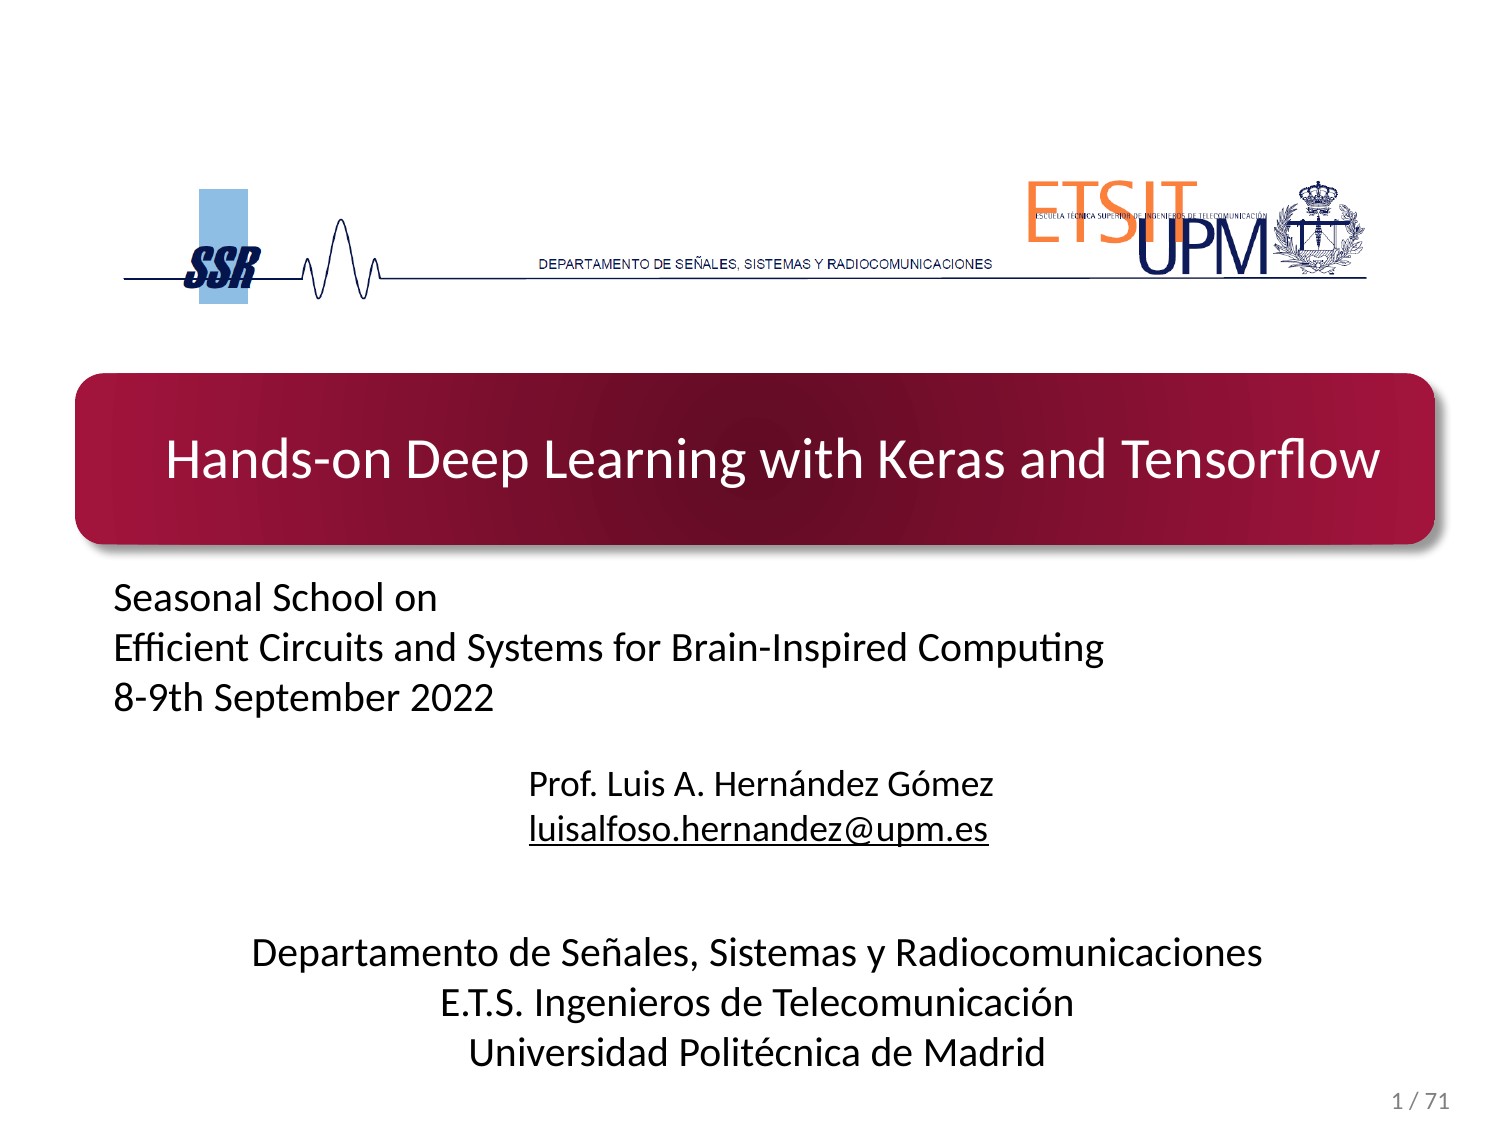

# Hands-on Deep Learning with Keras and Tensorflow
Seasonal School on
Efficient Circuits and Systems for Brain-Inspired Computing
8-9th September 2022
Prof. Luis A. Hernández Gómez
luisalfoso.hernandez@upm.es